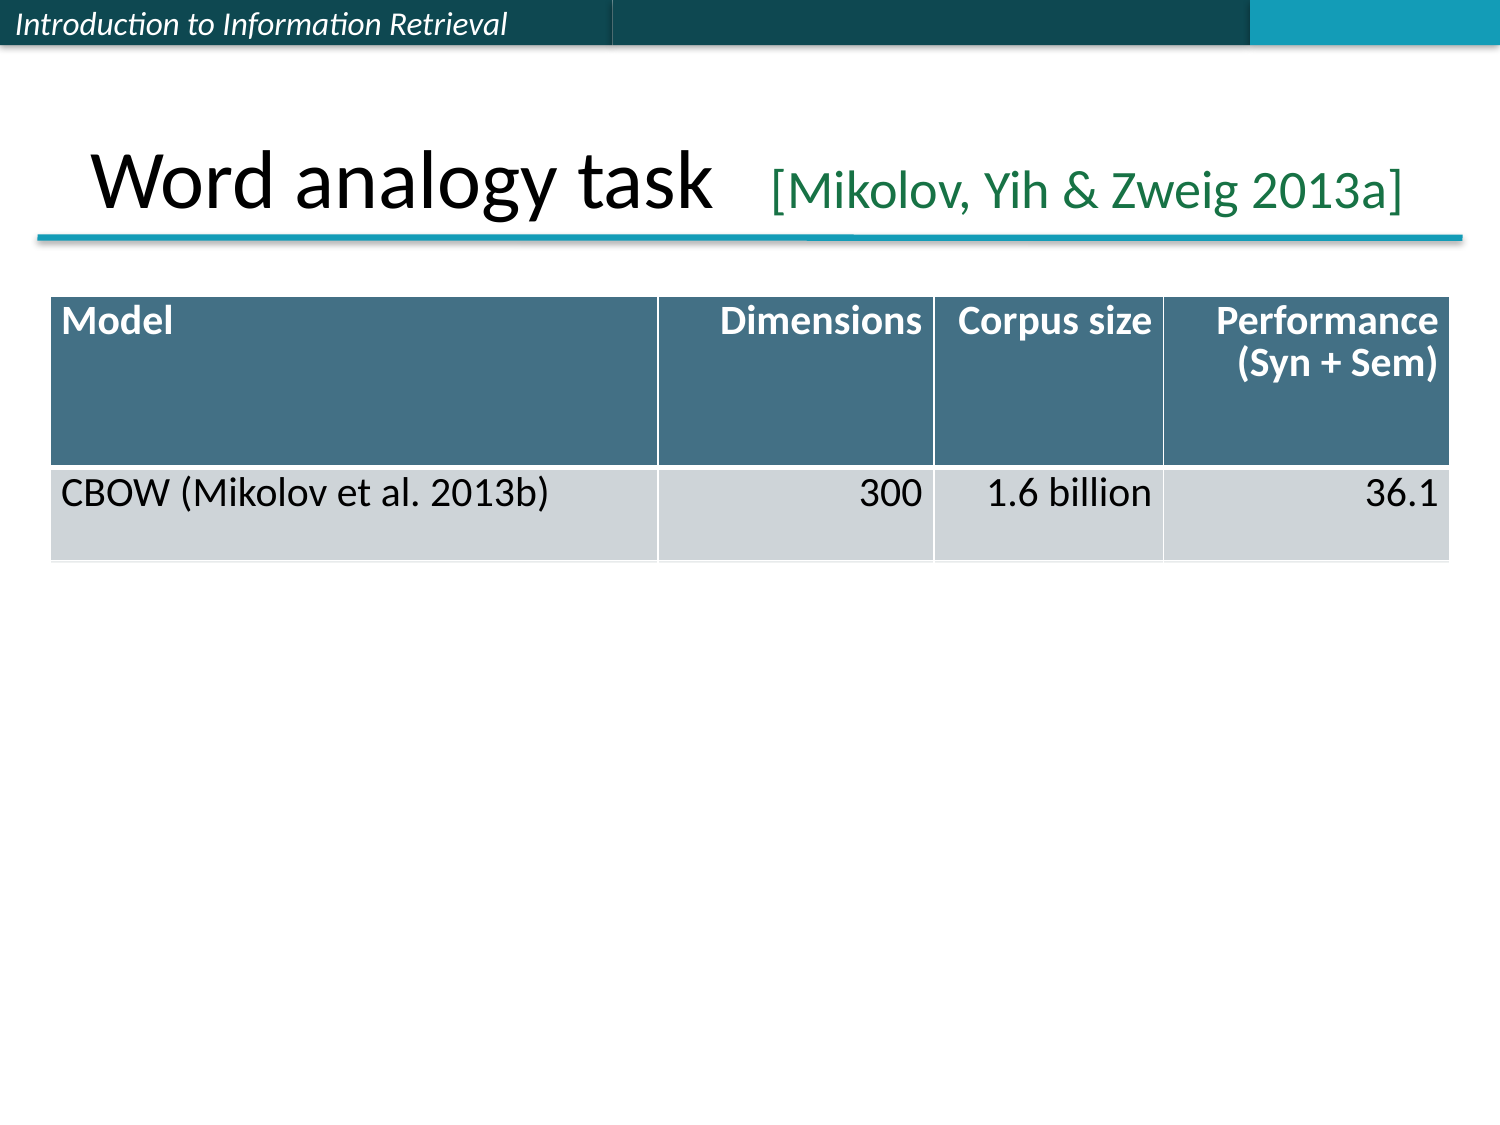

# Word analogy task   [Mikolov, Yih & Zweig 2013a]
| Model | Dimensions | Corpus size | Performance (Syn + Sem) |
| --- | --- | --- | --- |
| CBOW (Mikolov et al. 2013b) | 300 | 1.6 billion | 36.1 |
| GloVe (this work) | 300 | 1.6 billion | 70.3 |
| CBOW (M et al. 2013b, by us) | 300 | 6 billion | 65.7 |
| GloVe (this work) | 300 | 6 billion | 71.7 |
| CBOW (Mikolov et al. 2013b) | 1000 | 6 billion | 63.7 |
| GloVe (this work) | 300 | 42 billion | 75.0 |